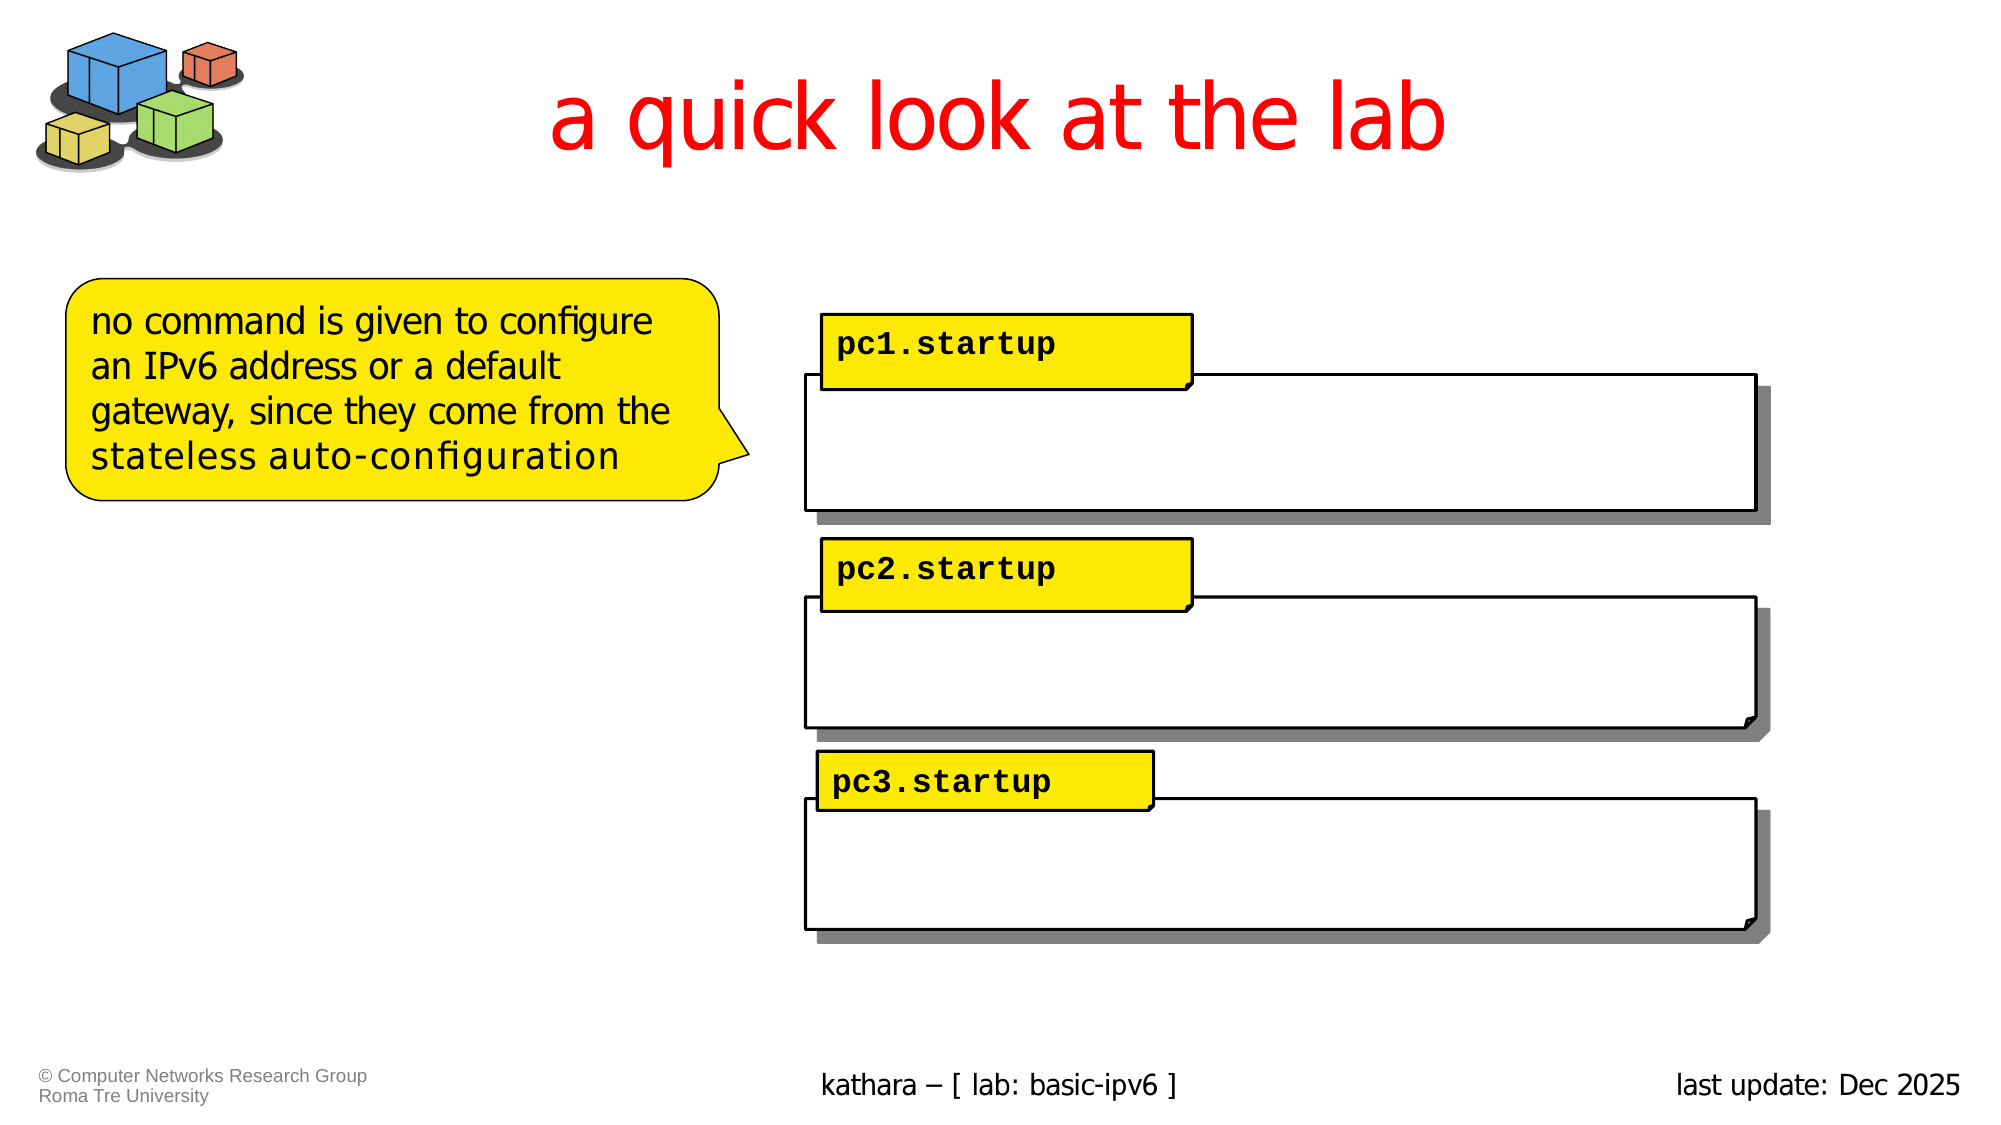

# a quick look at the lab
no command is given to configure an IPv6 address or a default gateway, since they come from the stateless auto-configuration
pc1.startup

pc2.startup

pc3.startup

kathara – [ lab: basic-ipv6 ]
last update: Dec 2025